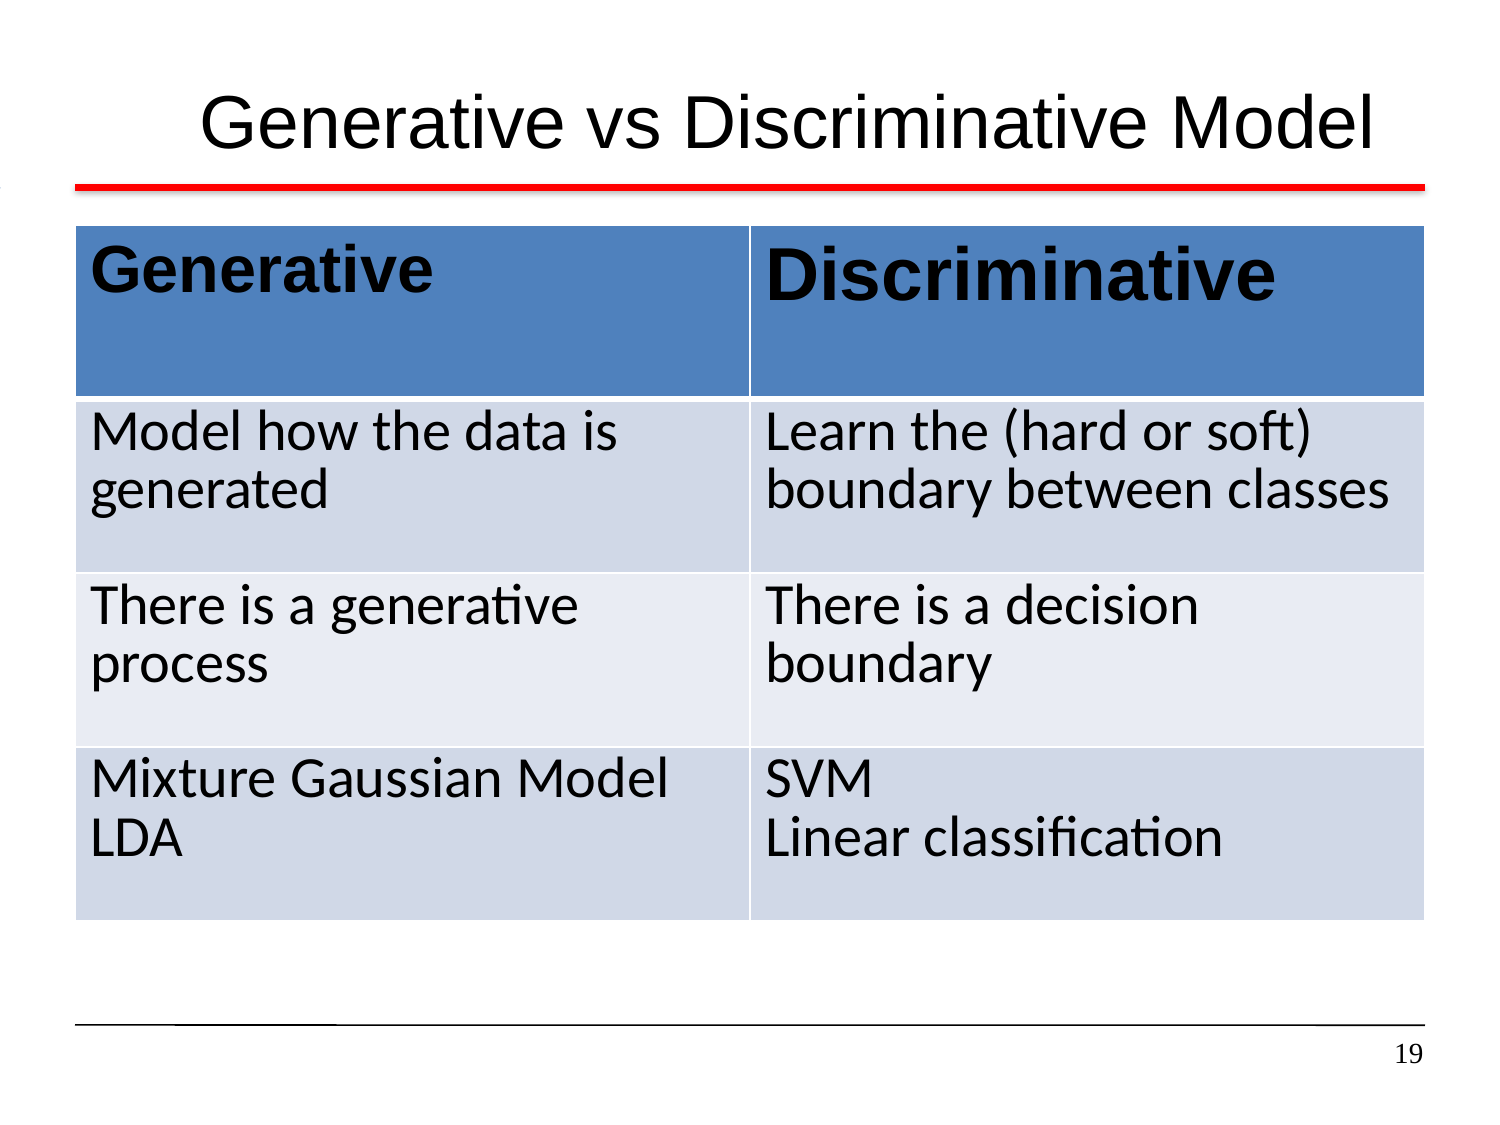

# Generative vs Discriminative Model
| Generative | Discriminative |
| --- | --- |
| Model how the data is generated | Learn the (hard or soft) boundary between classes |
| There is a generative process | There is a decision boundary |
| Mixture Gaussian Model LDA | SVM Linear classification |

19